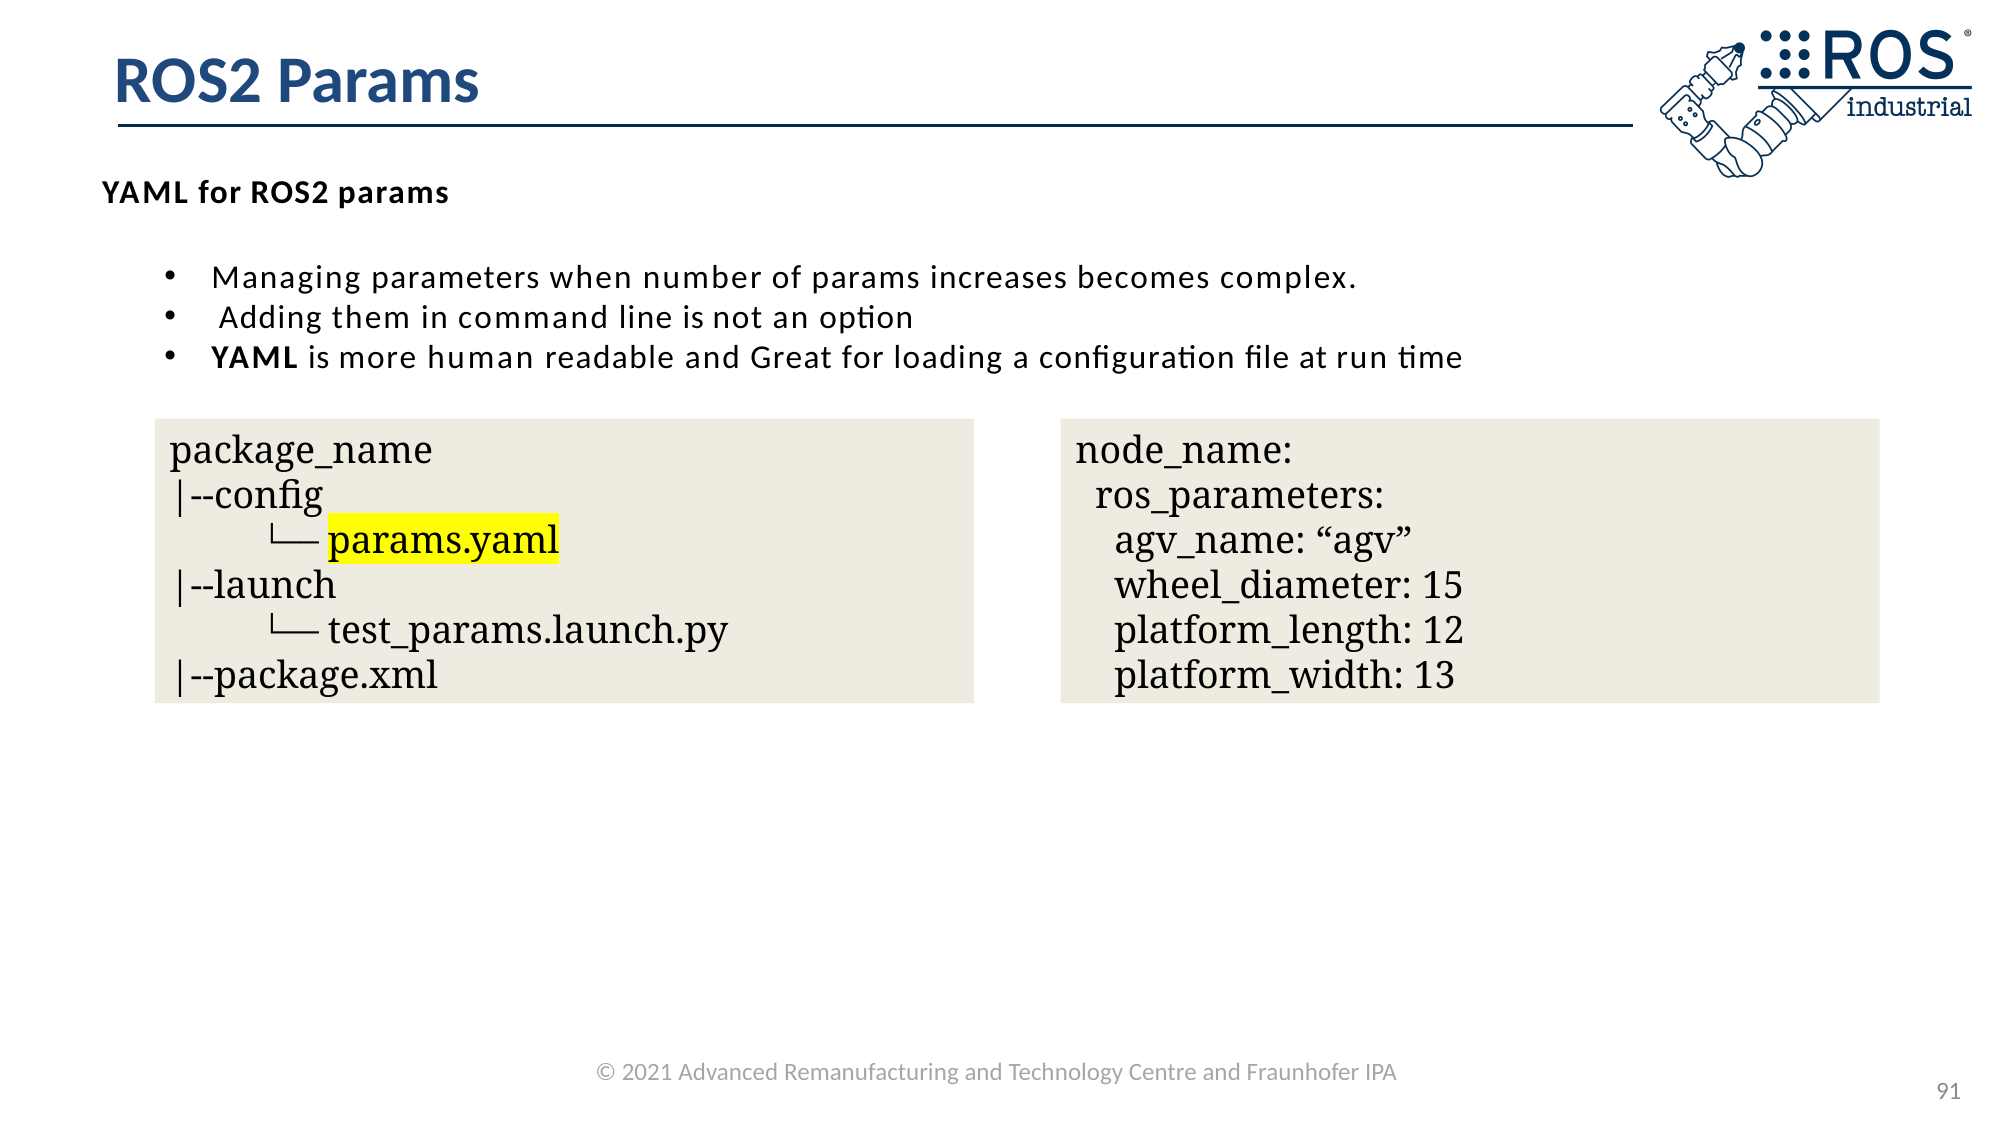

# ROS2 Params
YAML for ROS2 params

Managing parameters when number of params increases becomes complex.
 Adding them in command line is not an option
YAML is more human readable and Great for loading a configuration file at run time
package_name
|--config
           └── params.yaml
|--launch
           └── test_params.launch.py
|--package.xml
node_name:
  ros_parameters:
    agv_name: “agv”
    wheel_diameter: 15
    platform_length: 12
    platform_width: 13
91